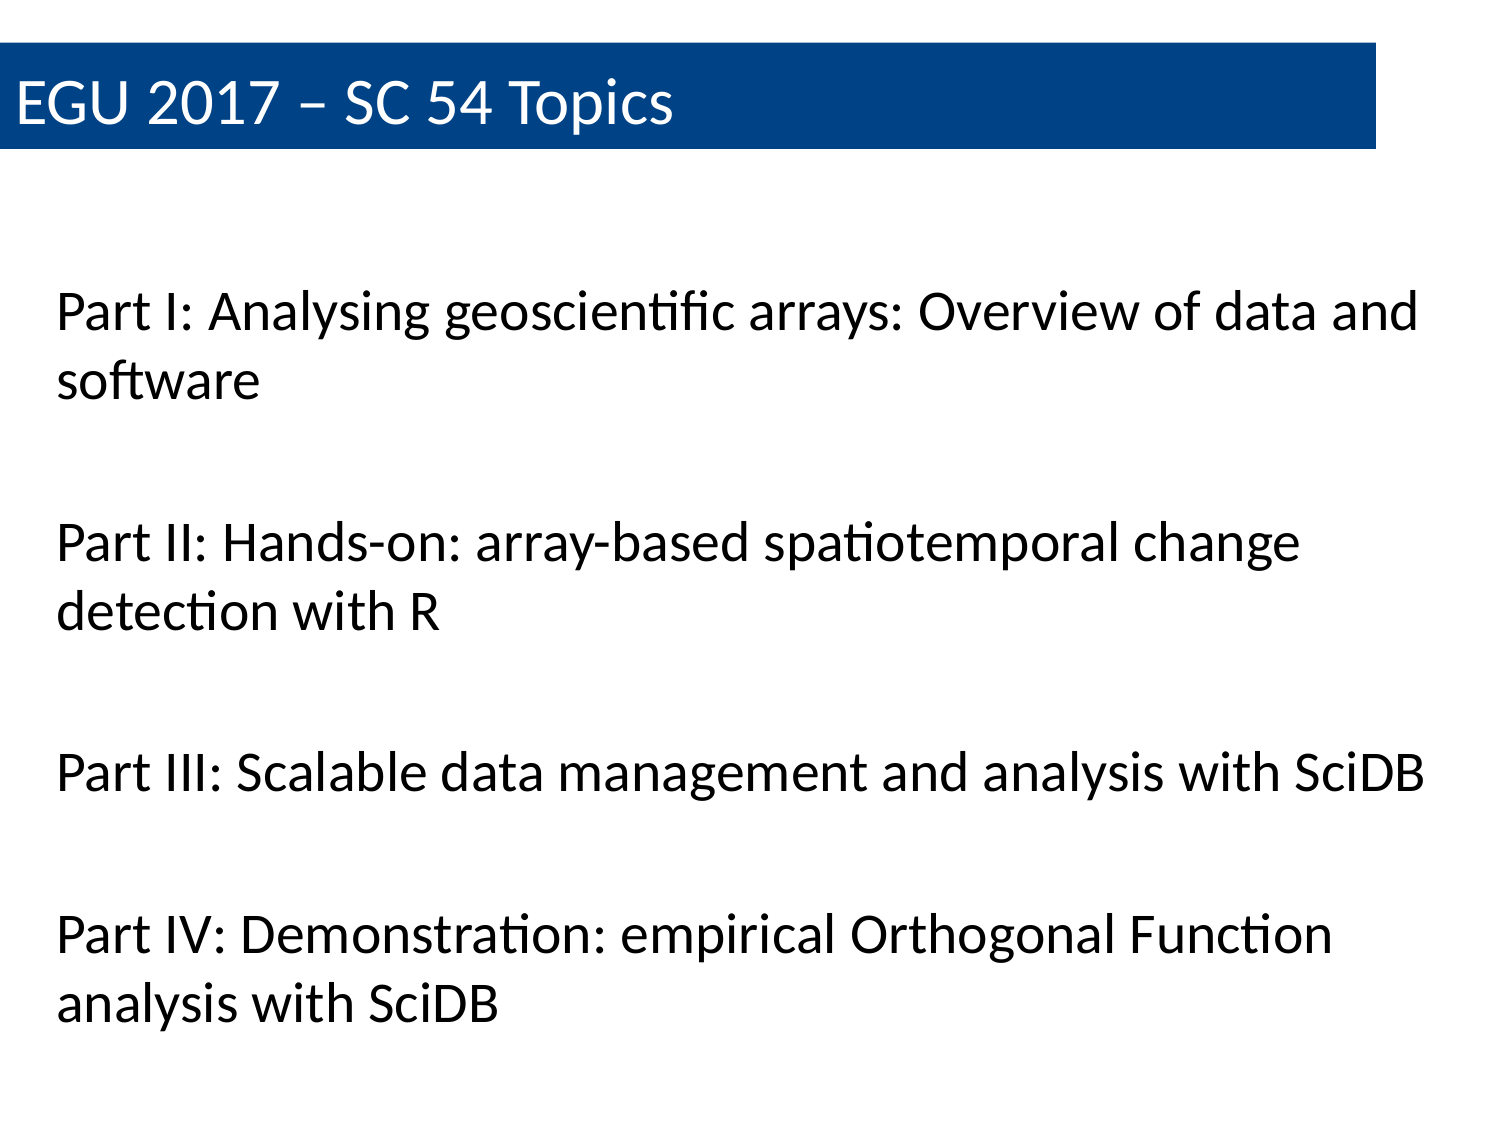

# EGU 2017 – SC 54 Topics

Part I: Analysing geoscientific arrays: Overview of data and software

Part II: Hands-on: array-based spatiotemporal change detection with R

Part III: Scalable data management and analysis with SciDB

Part IV: Demonstration: empirical Orthogonal Function analysis with SciDB